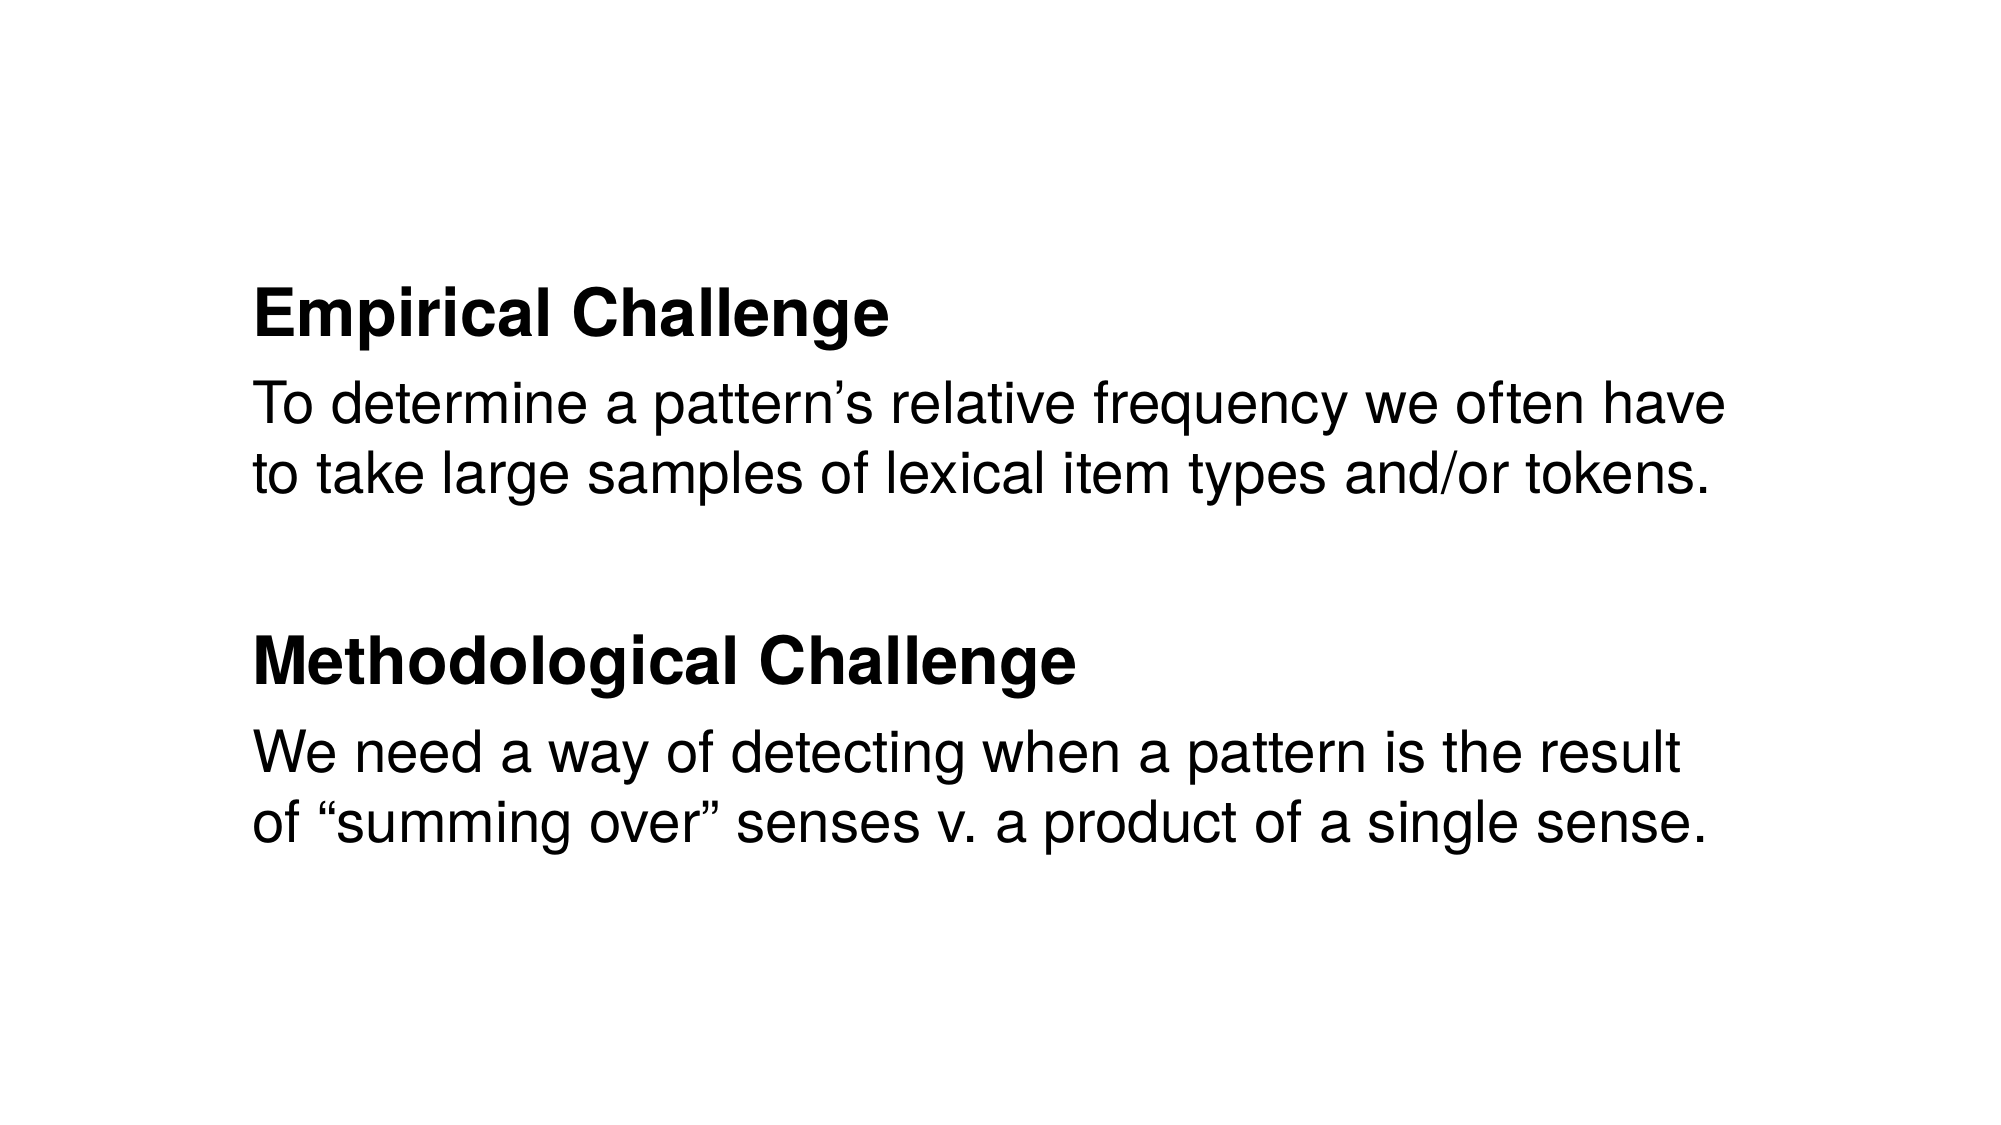

Empirical Challenge
To determine a pattern’s relative frequency we often have to take large samples of lexical item types and/or tokens.
Methodological Challenge
We need a way of detecting when a pattern is the result of “summing over” senses v. a product of a single sense.